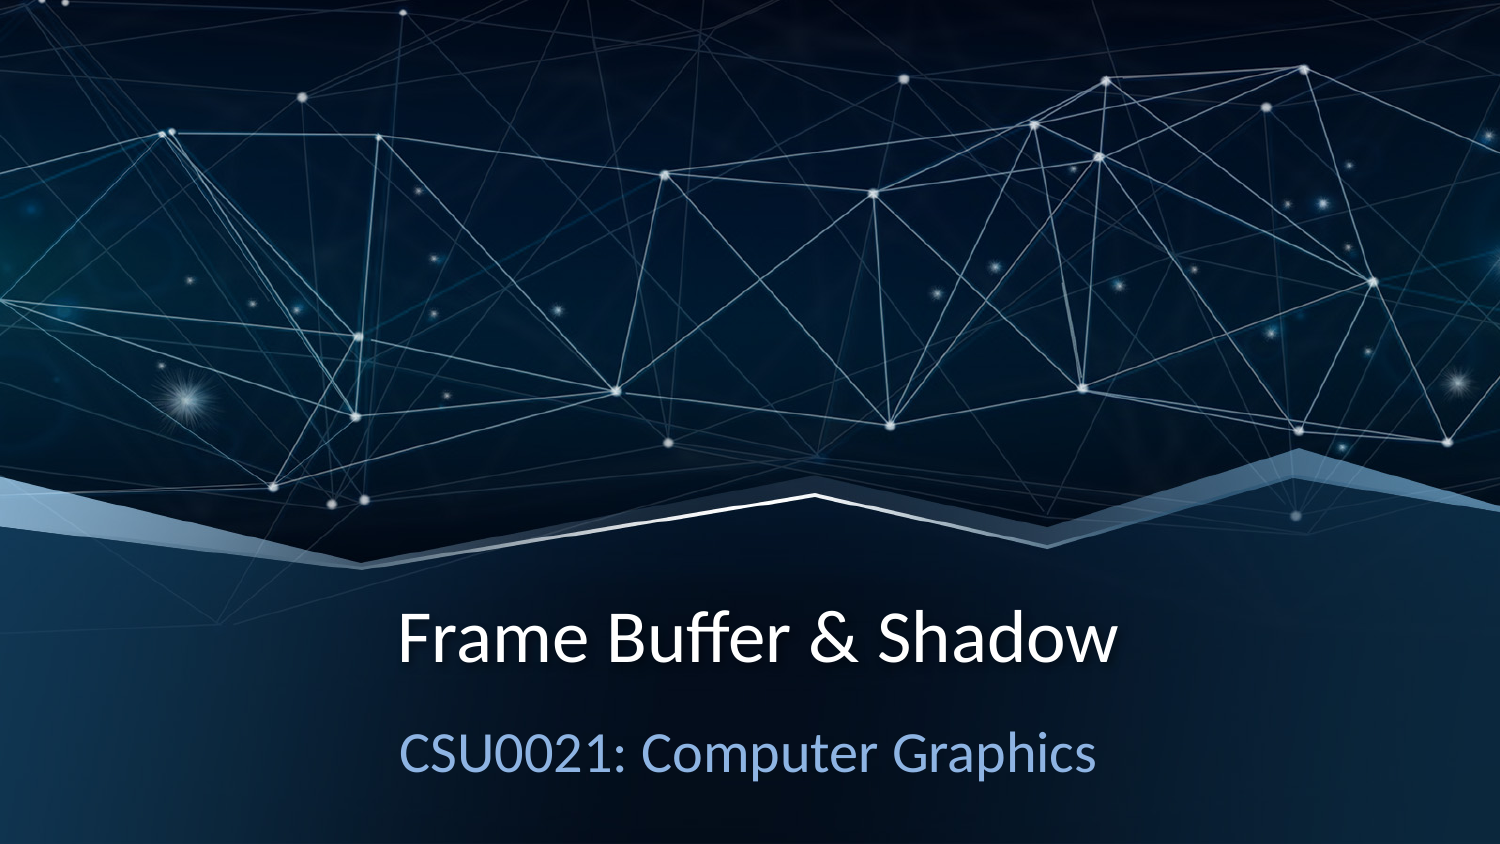

# Frame Buffer & Shadow
CSU0021: Computer Graphics